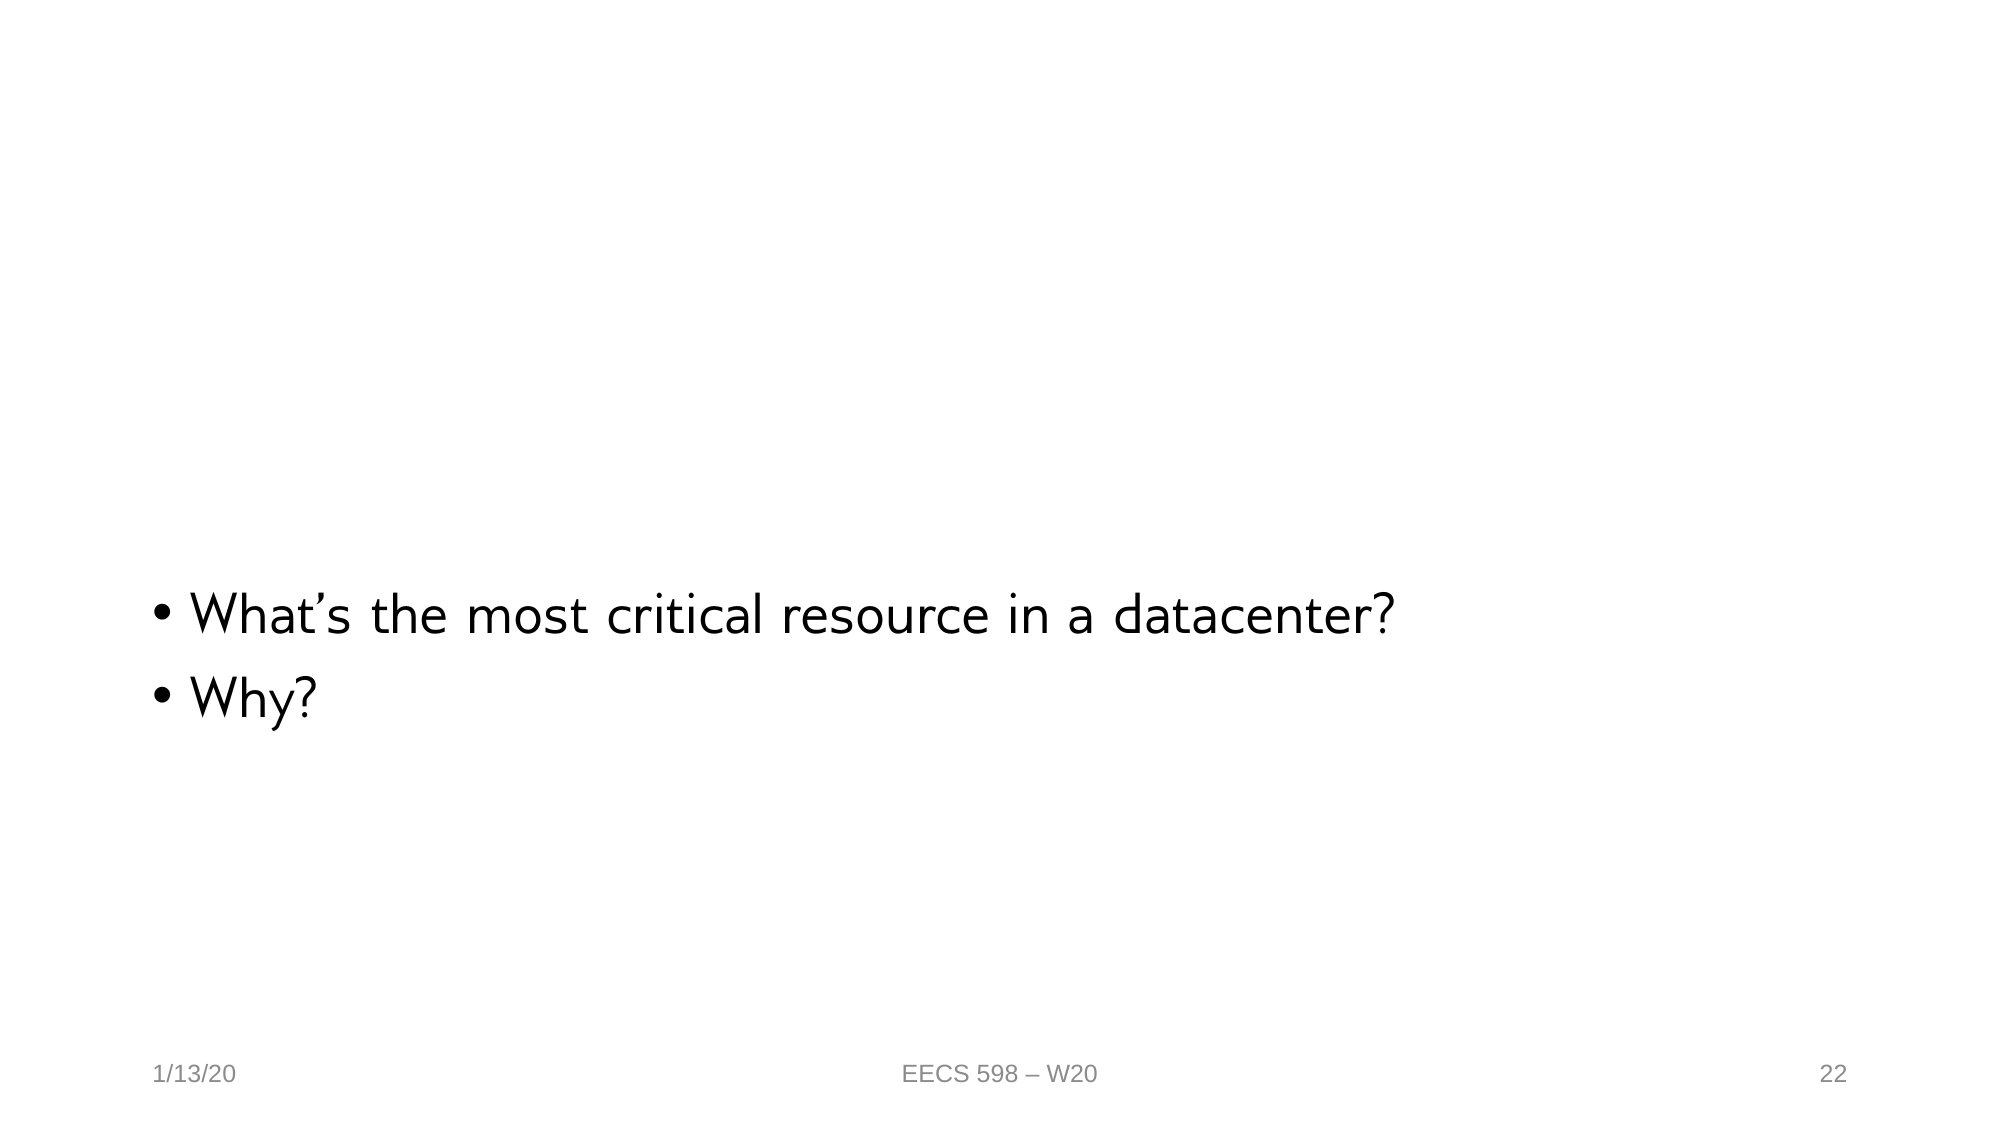

#
What’s the most critical resource in a datacenter?
Why?
1/13/20
EECS 598 – W20
22